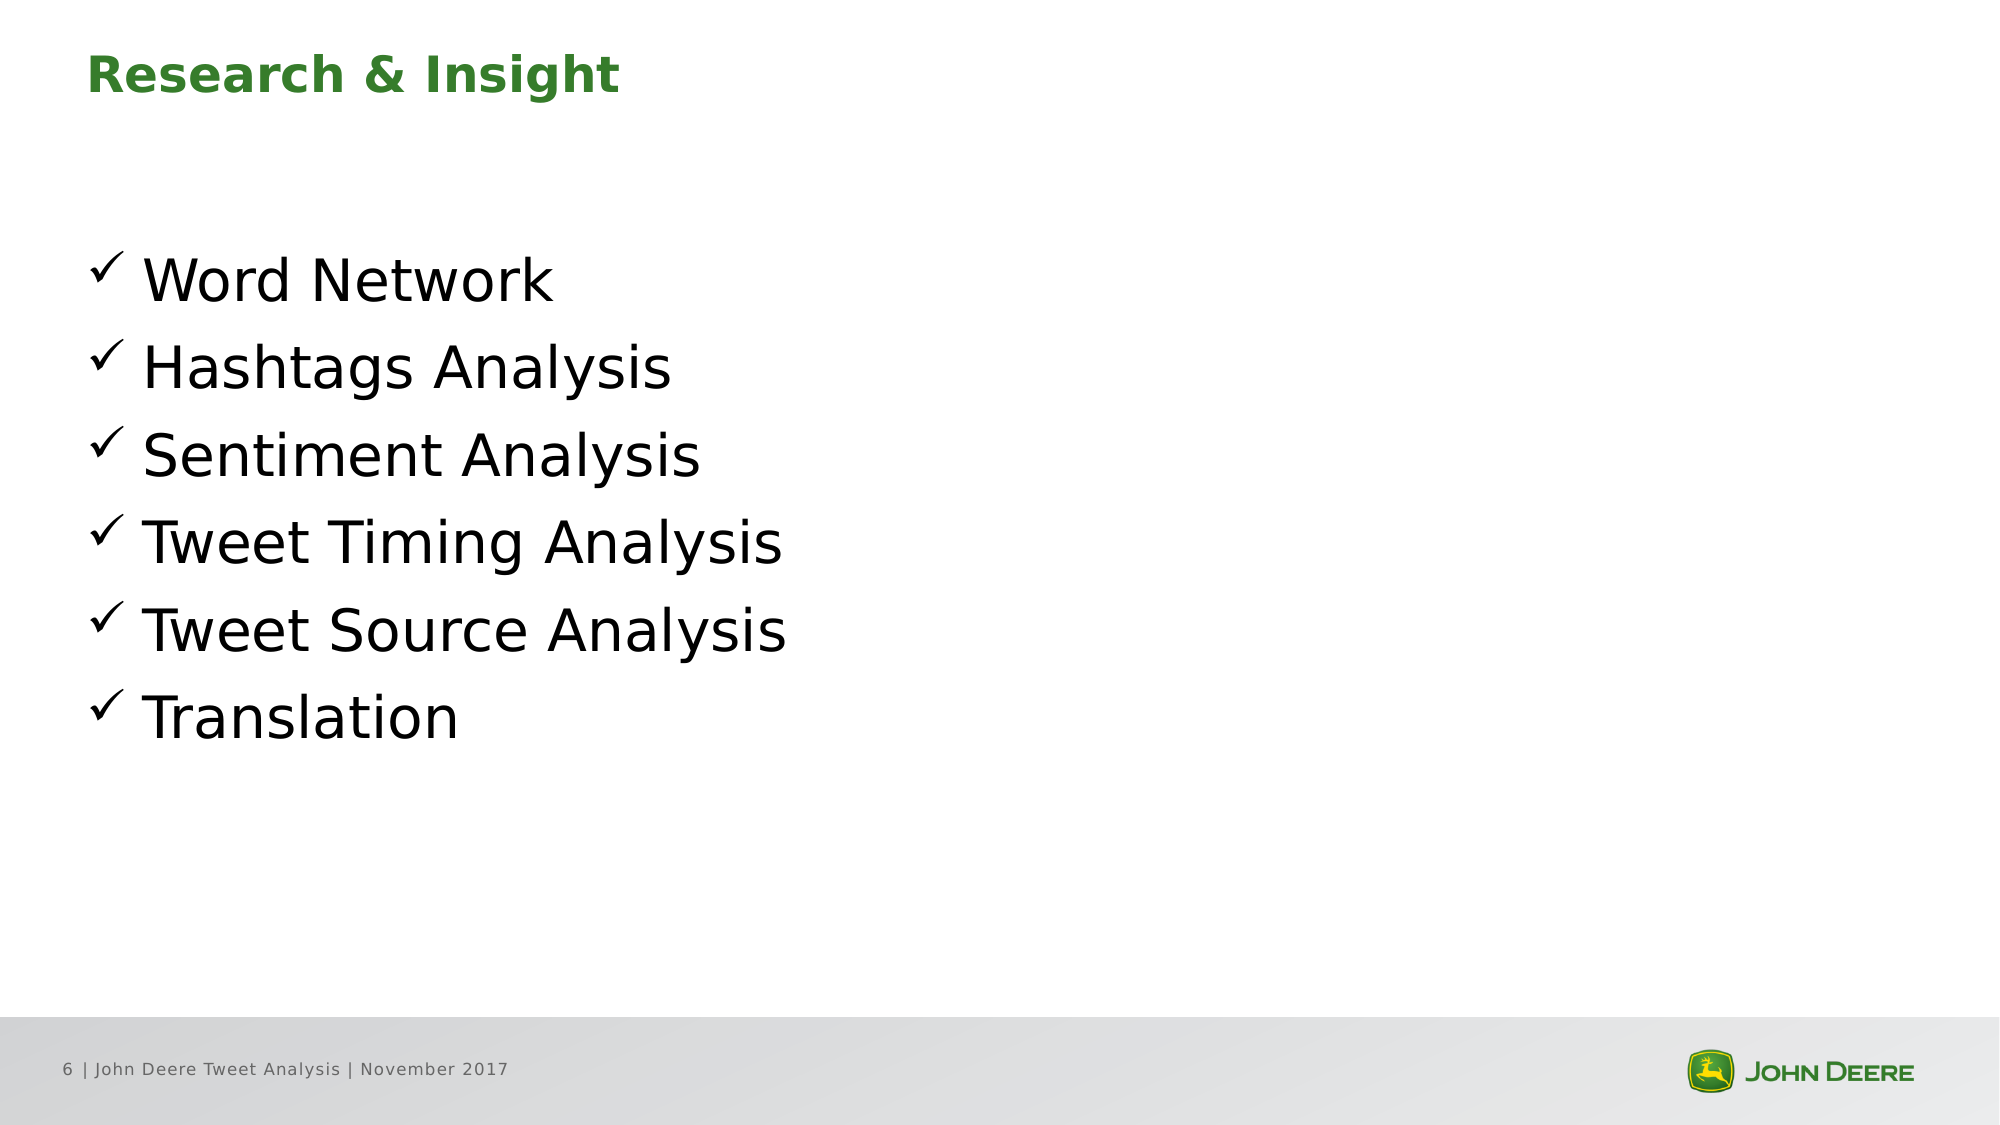

# Research & Insight
Word Network
Hashtags Analysis
Sentiment Analysis
Tweet Timing Analysis
Tweet Source Analysis
Translation